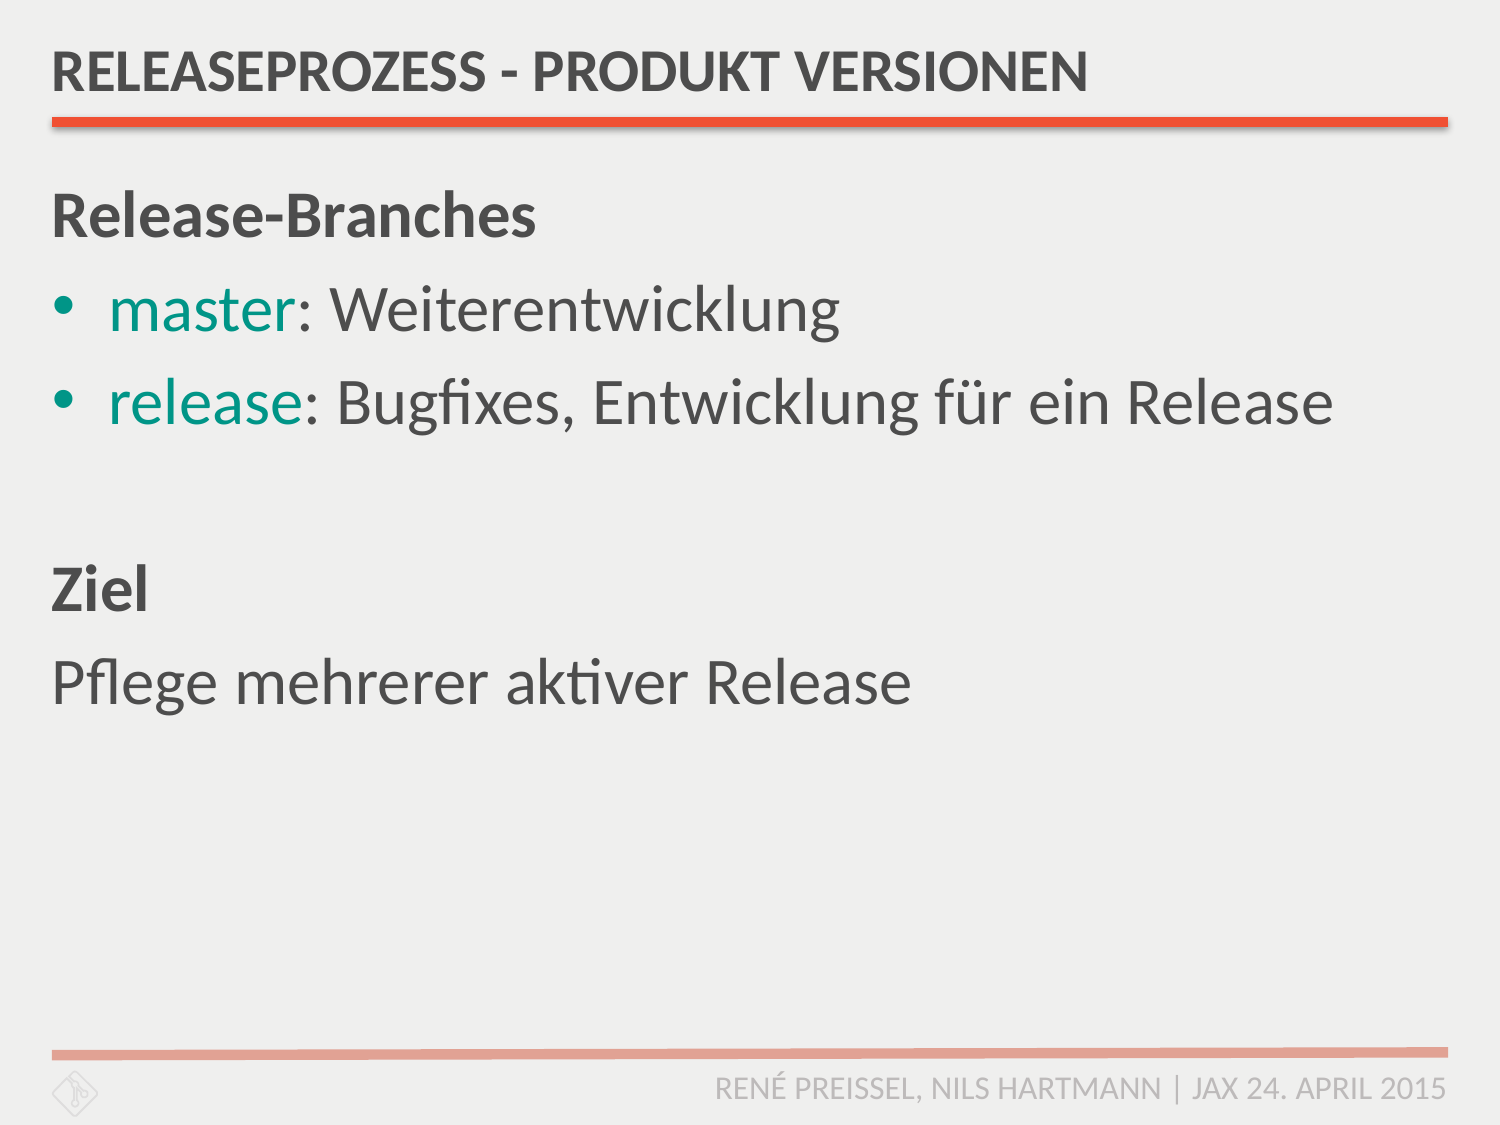

# RELEASEPROZESS - PRODUKT VERSIONEN
Release-Branches
master: Weiterentwicklung
release: Bugfixes, Entwicklung für ein Release

Ziel
Pflege mehrerer aktiver Release